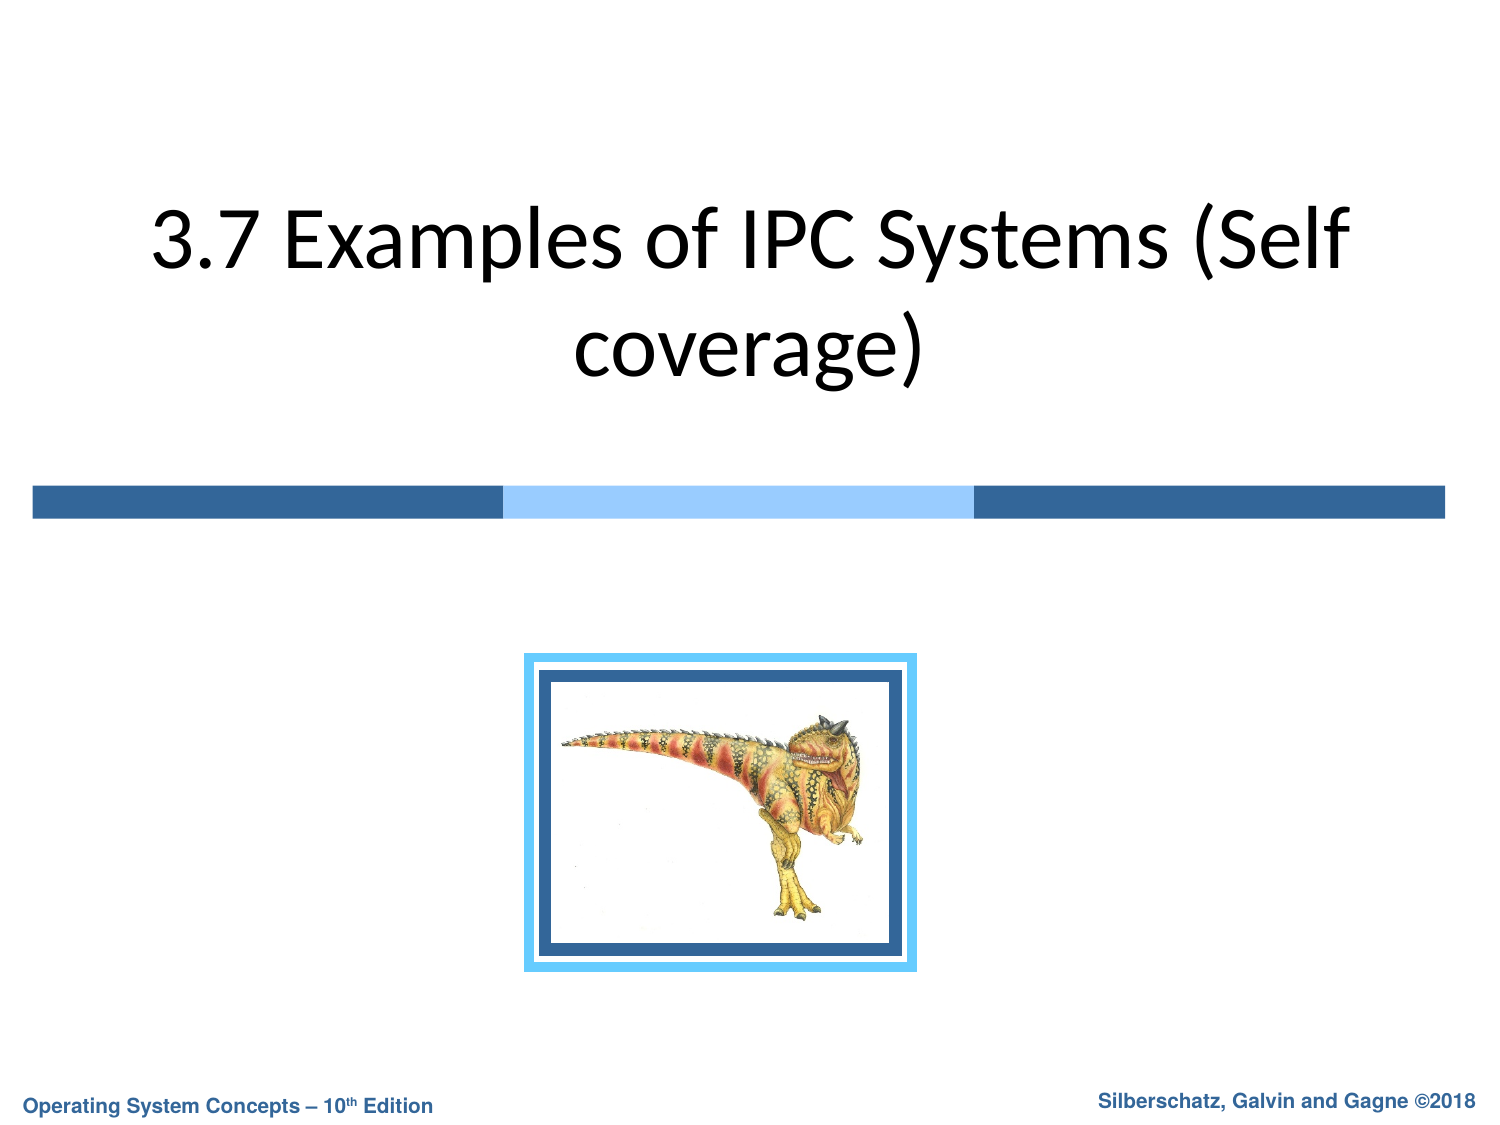

# 3.7 Examples of IPC Systems (Self coverage)